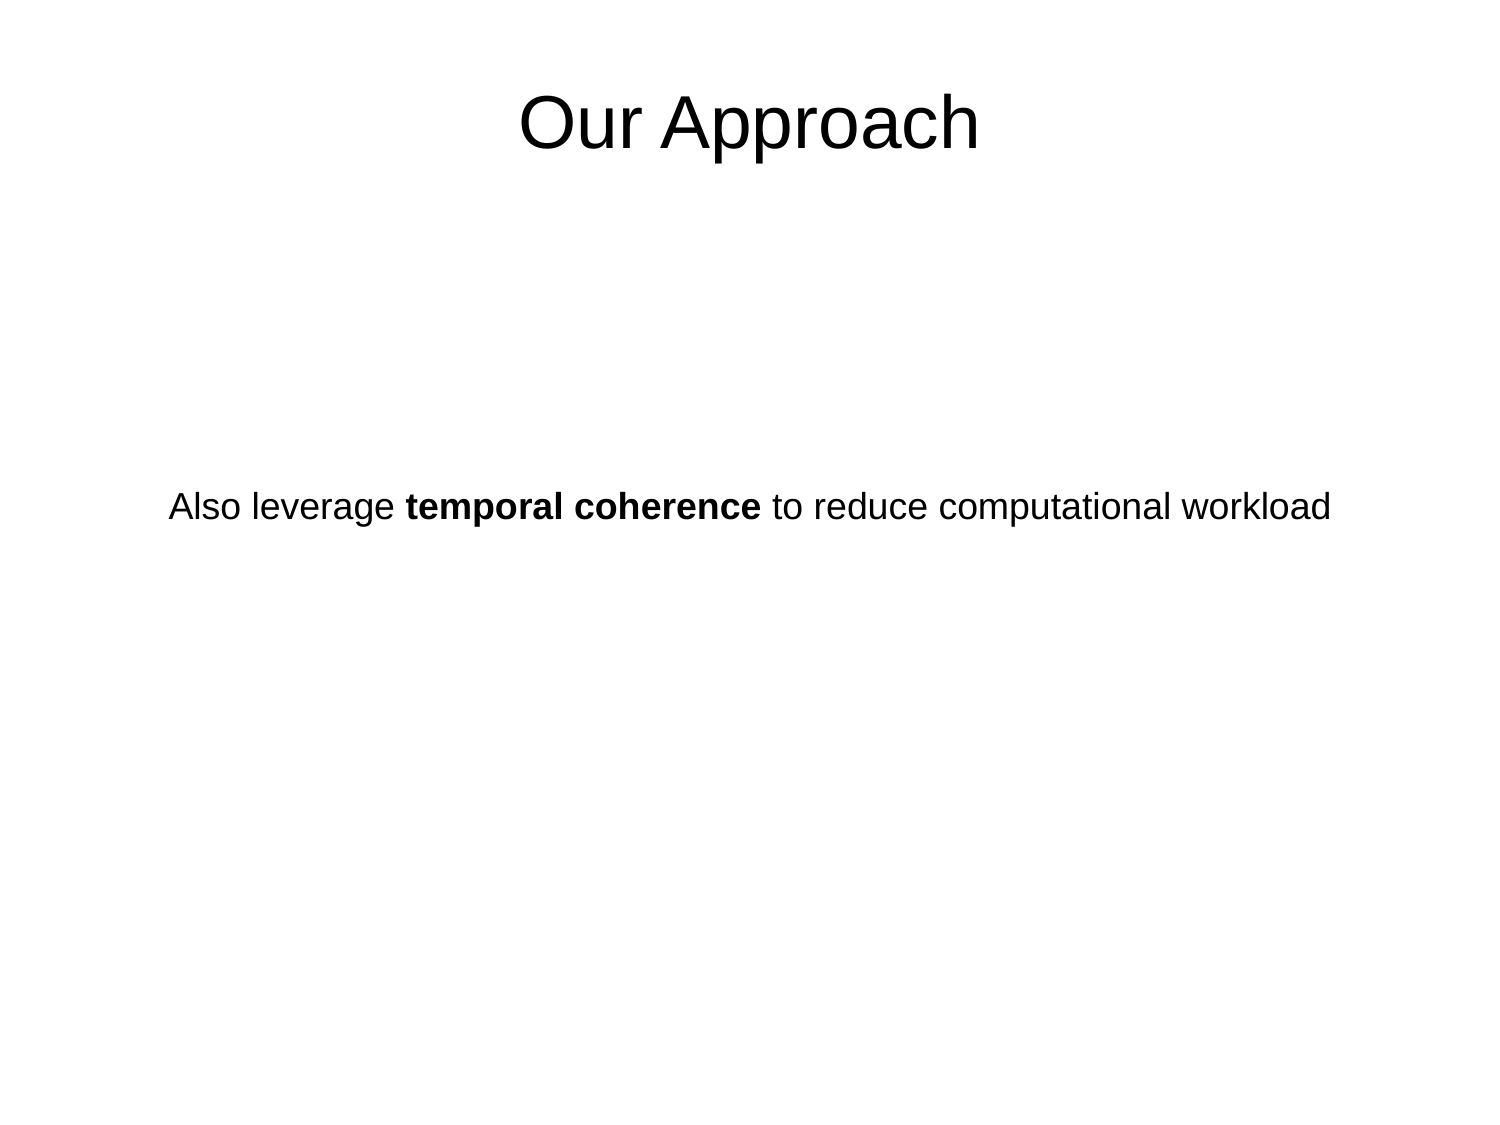

Our Approach
Also leverage temporal coherence to reduce computational workload